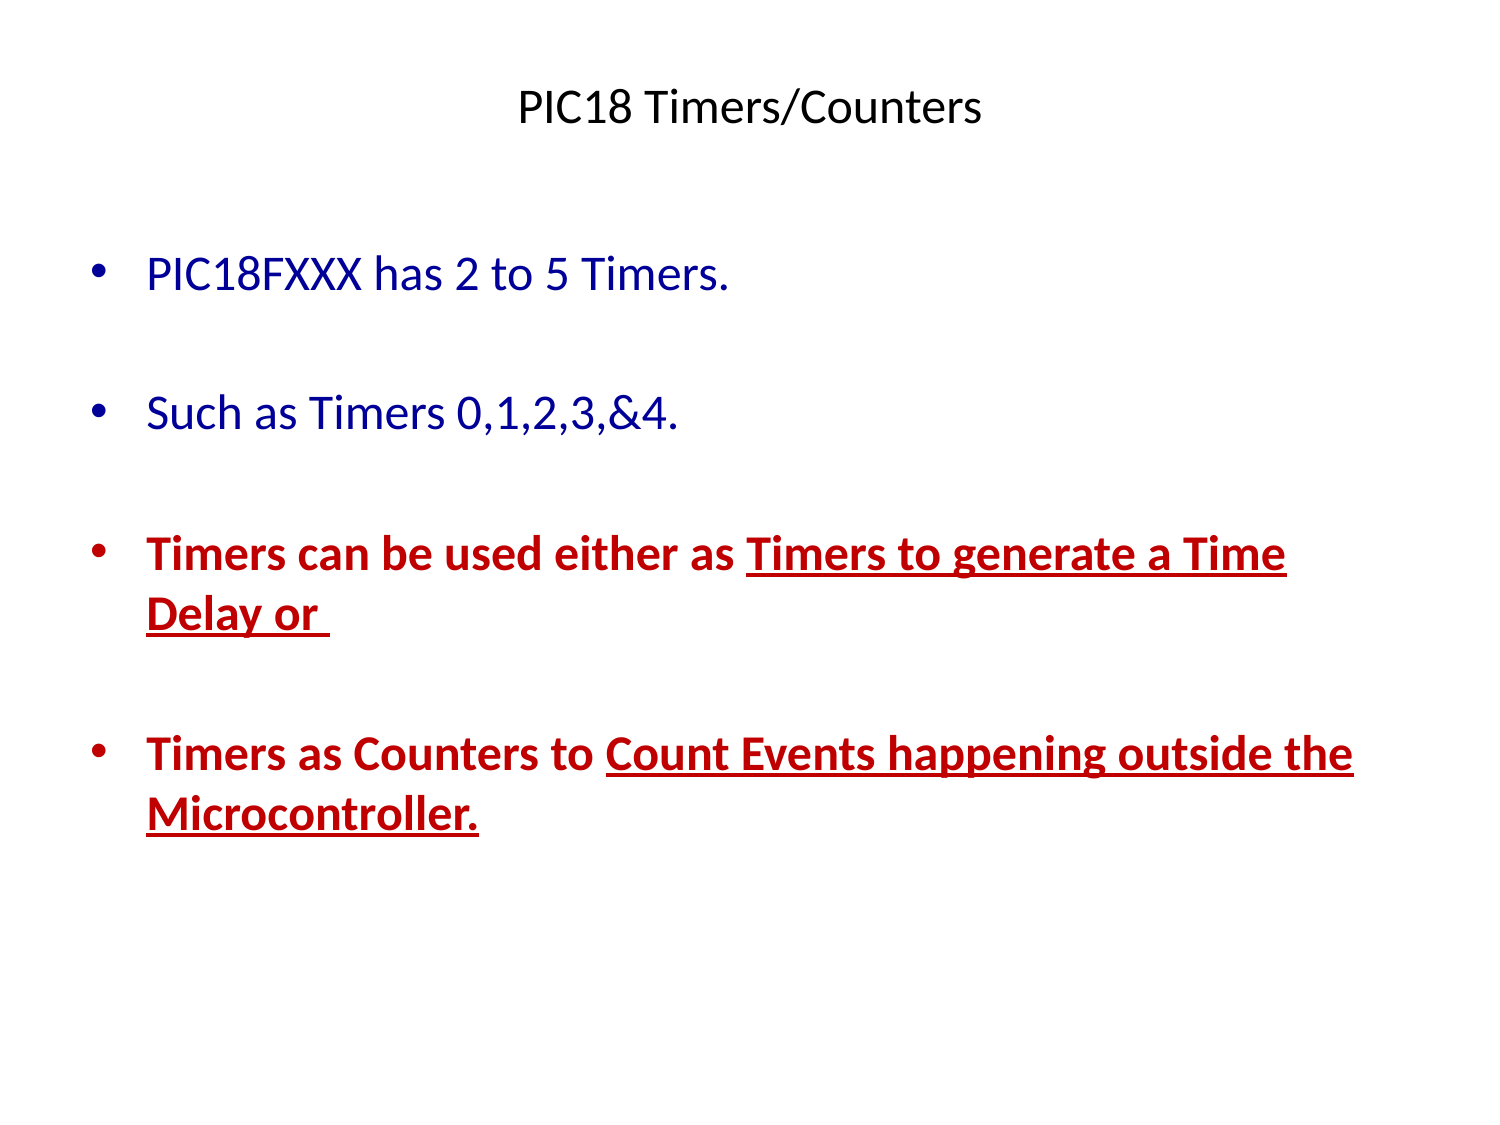

# PIC18 Timers/Counters

PIC18FXXX has 2 to 5 Timers.

Such as Timers 0,1,2,3,&4.

Timers can be used either as Timers to generate a Time Delay or

Timers as Counters to Count Events happening outside the Microcontroller.